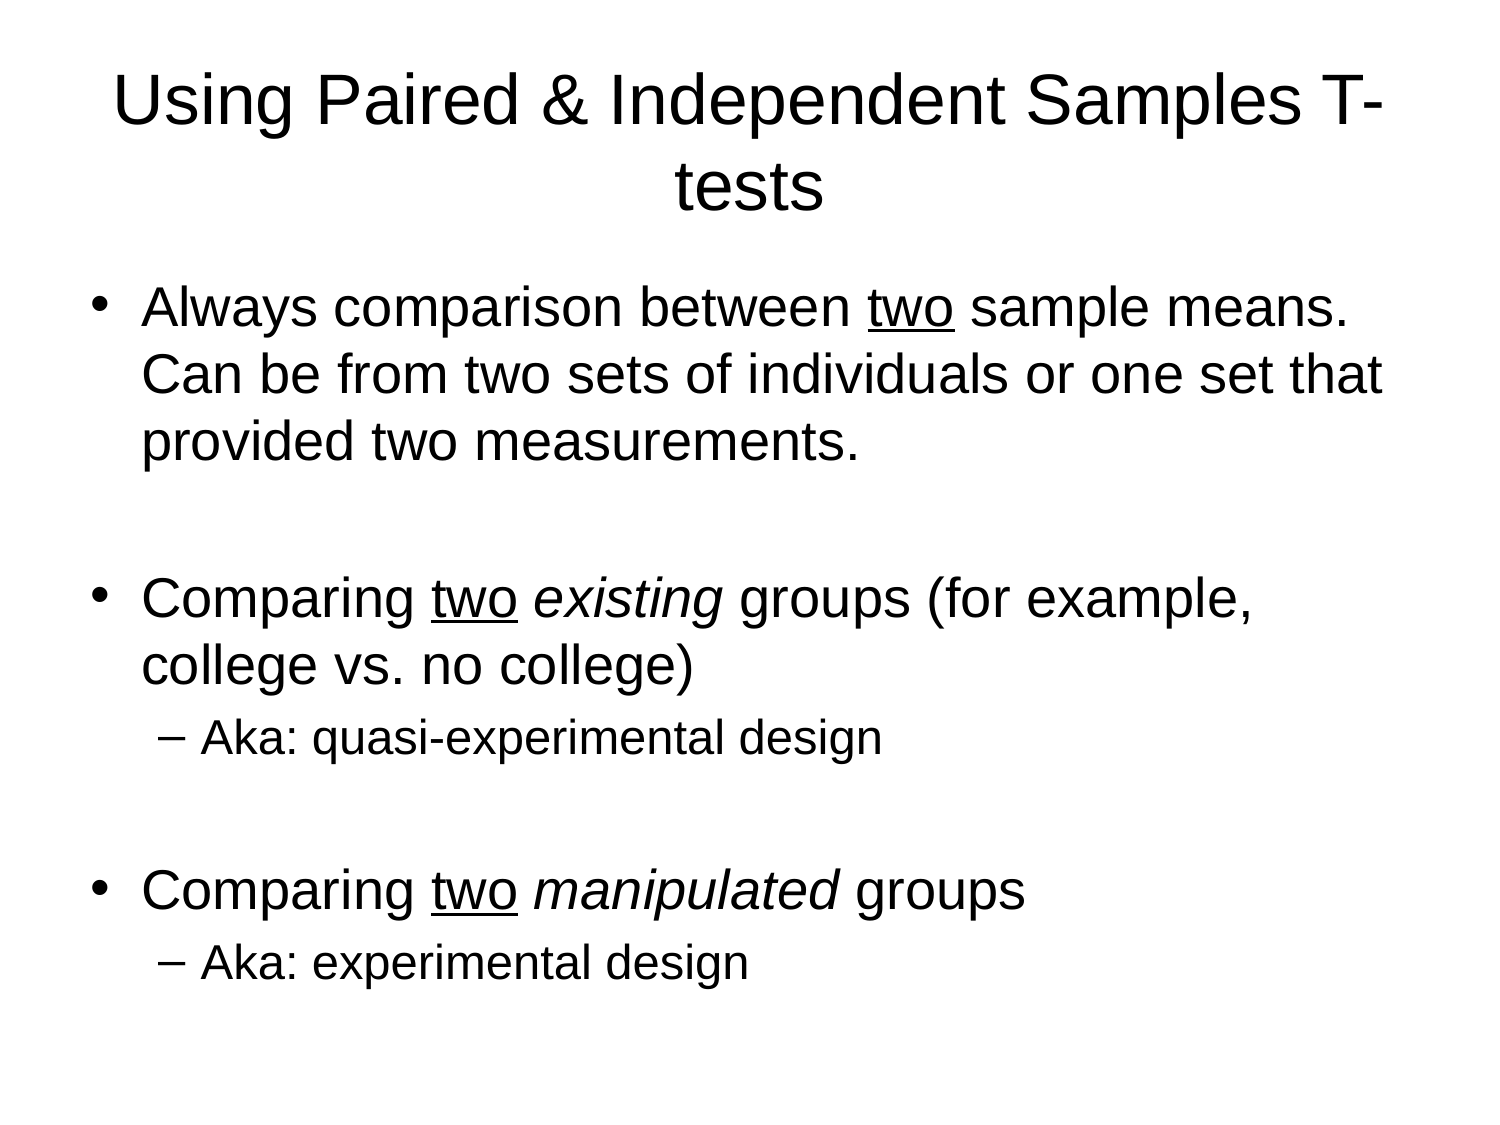

# Using Paired & Independent Samples T-tests
Always comparison between two sample means. Can be from two sets of individuals or one set that provided two measurements.

Comparing two existing groups (for example, college vs. no college)
Aka: quasi-experimental design

Comparing two manipulated groups
Aka: experimental design